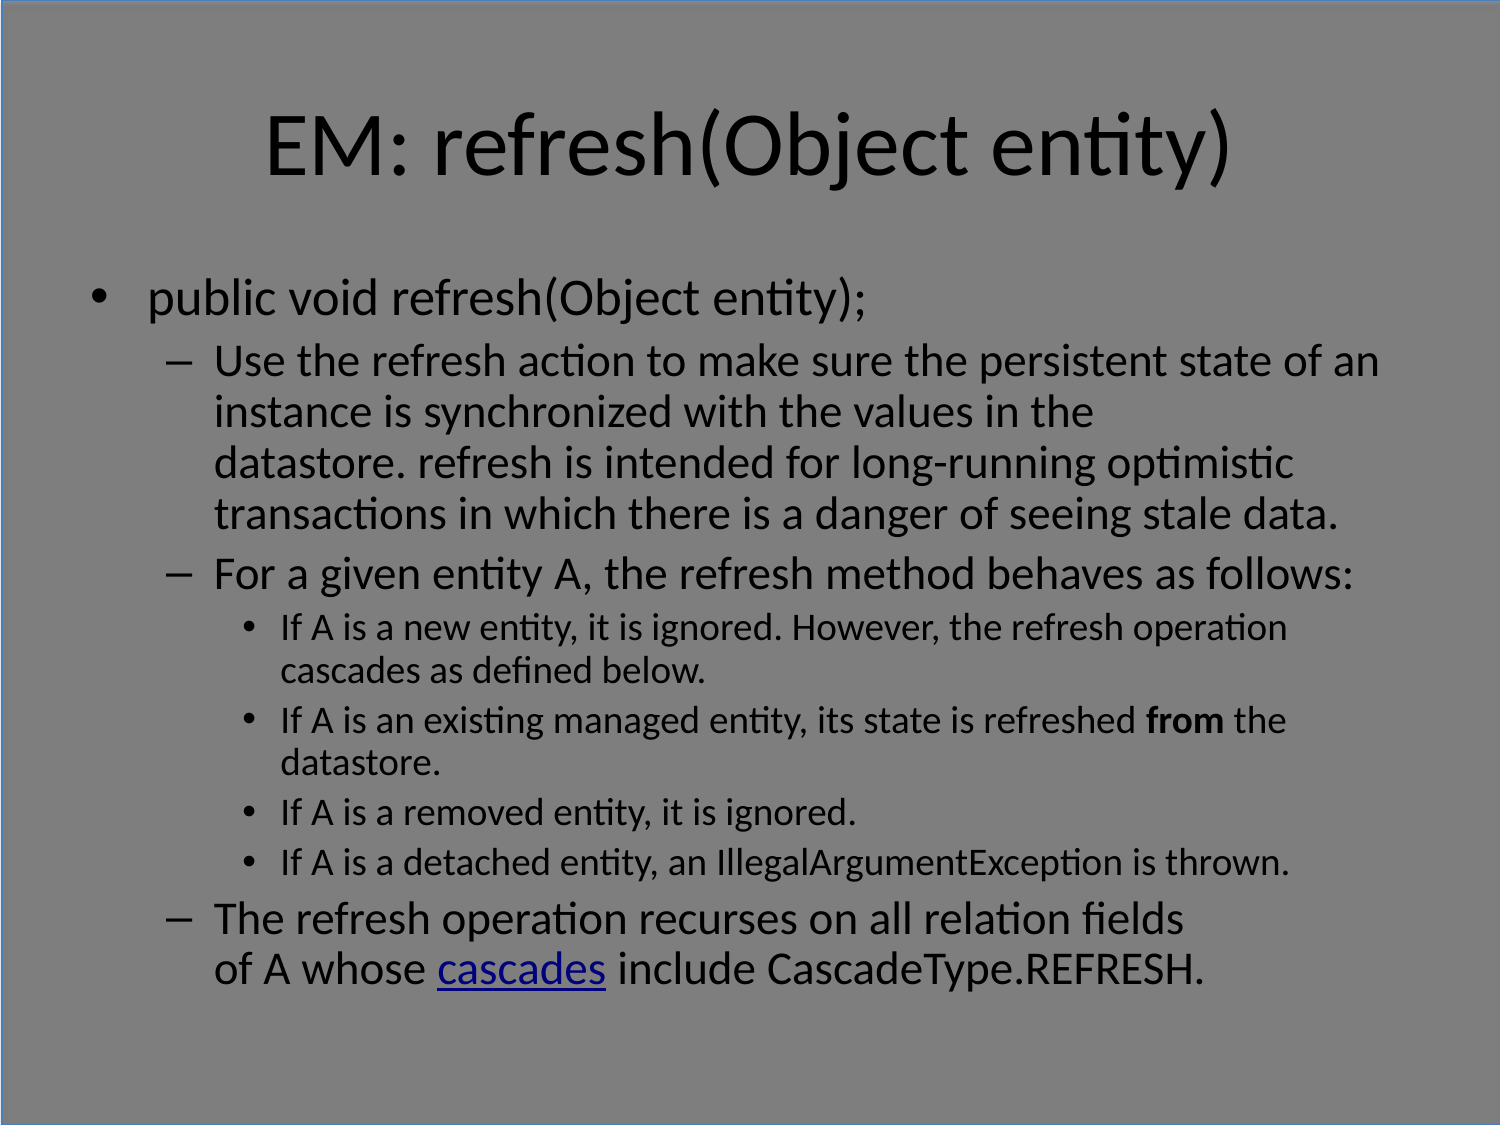

# EM: refresh(Object entity)
public void refresh(Object entity);
Use the refresh action to make sure the persistent state of an instance is synchronized with the values in the datastore. refresh is intended for long-running optimistic transactions in which there is a danger of seeing stale data.
For a given entity A, the refresh method behaves as follows:
If A is a new entity, it is ignored. However, the refresh operation cascades as defined below.
If A is an existing managed entity, its state is refreshed from the datastore.
If A is a removed entity, it is ignored.
If A is a detached entity, an IllegalArgumentException is thrown.
The refresh operation recurses on all relation fields of A whose cascades include CascadeType.REFRESH.